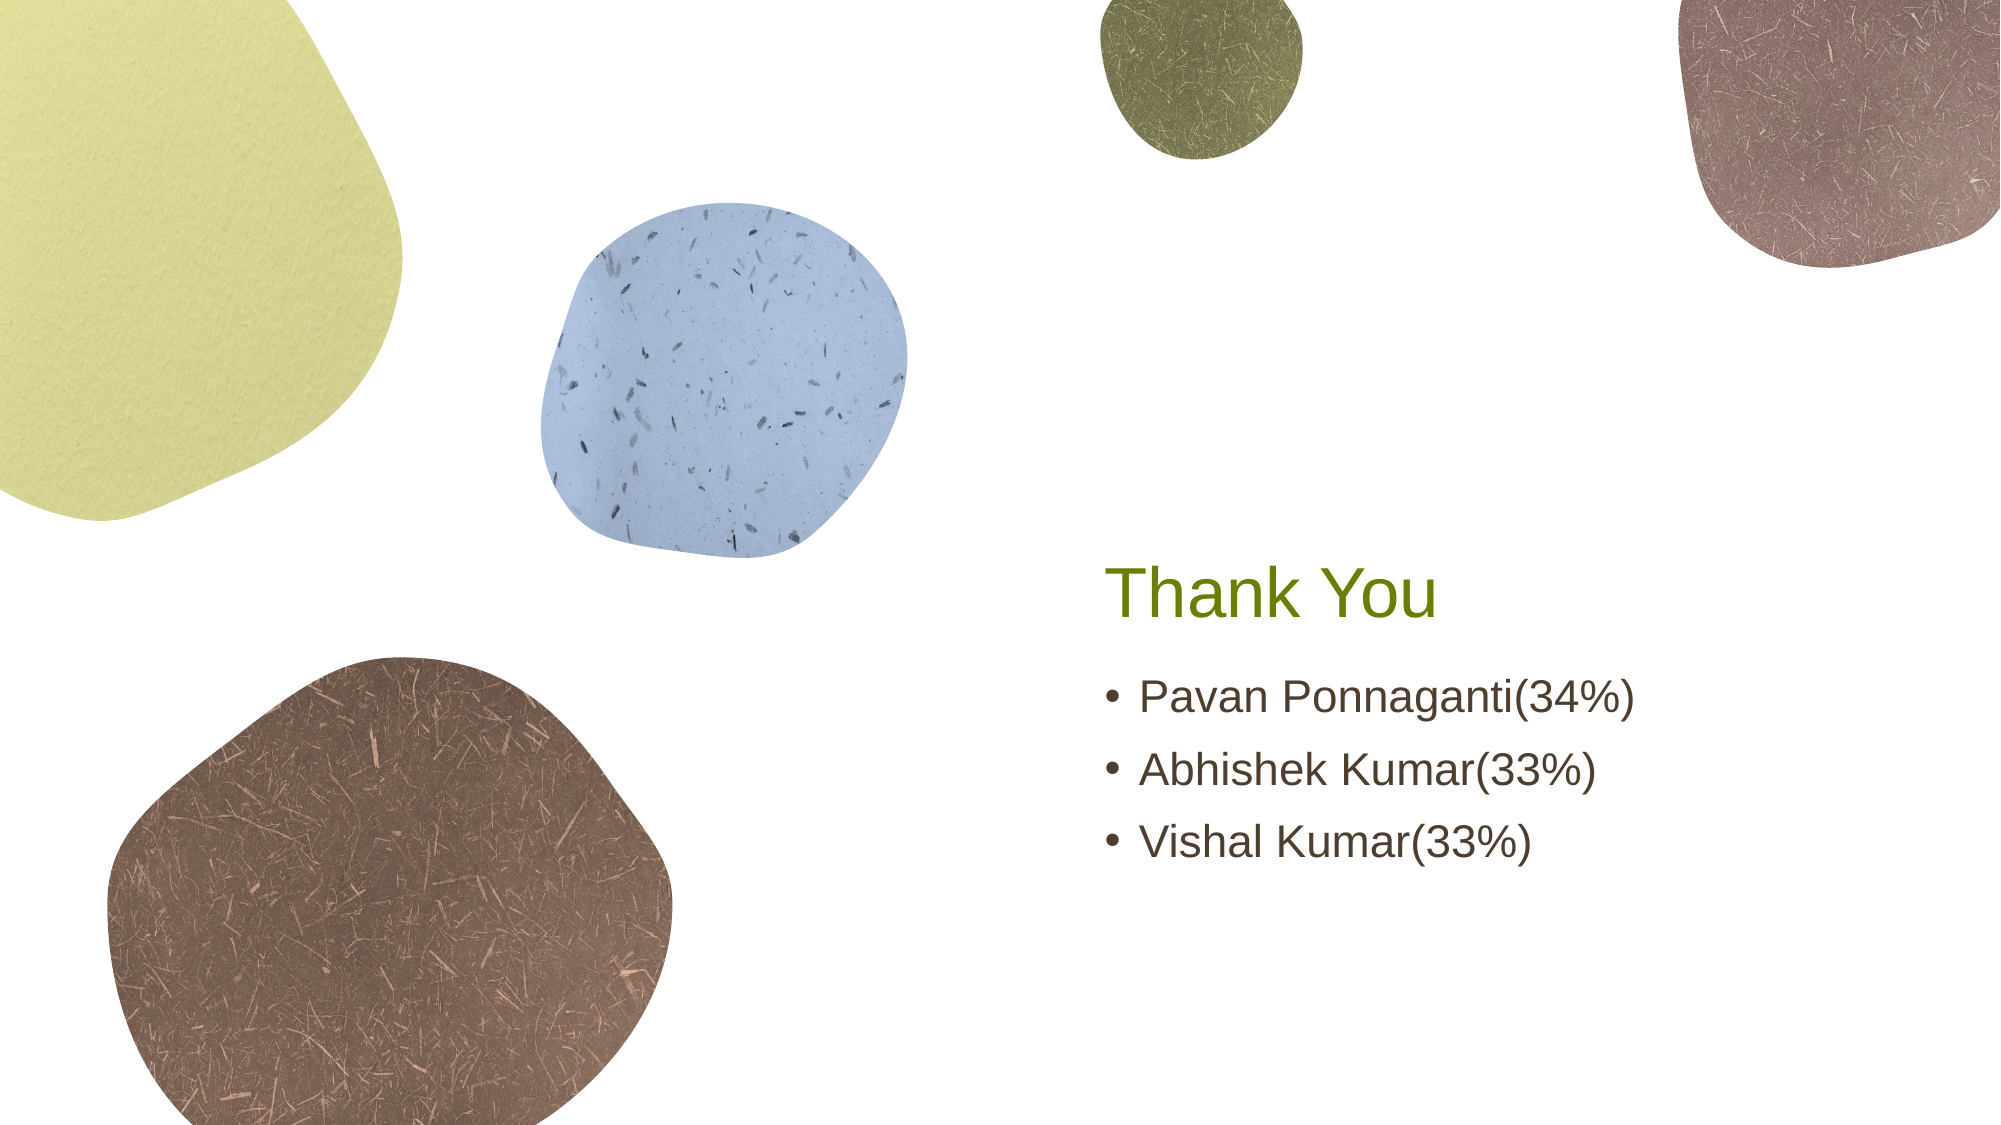

# Thank You
Pavan Ponnaganti(34%)
Abhishek Kumar(33%)
Vishal Kumar(33%)